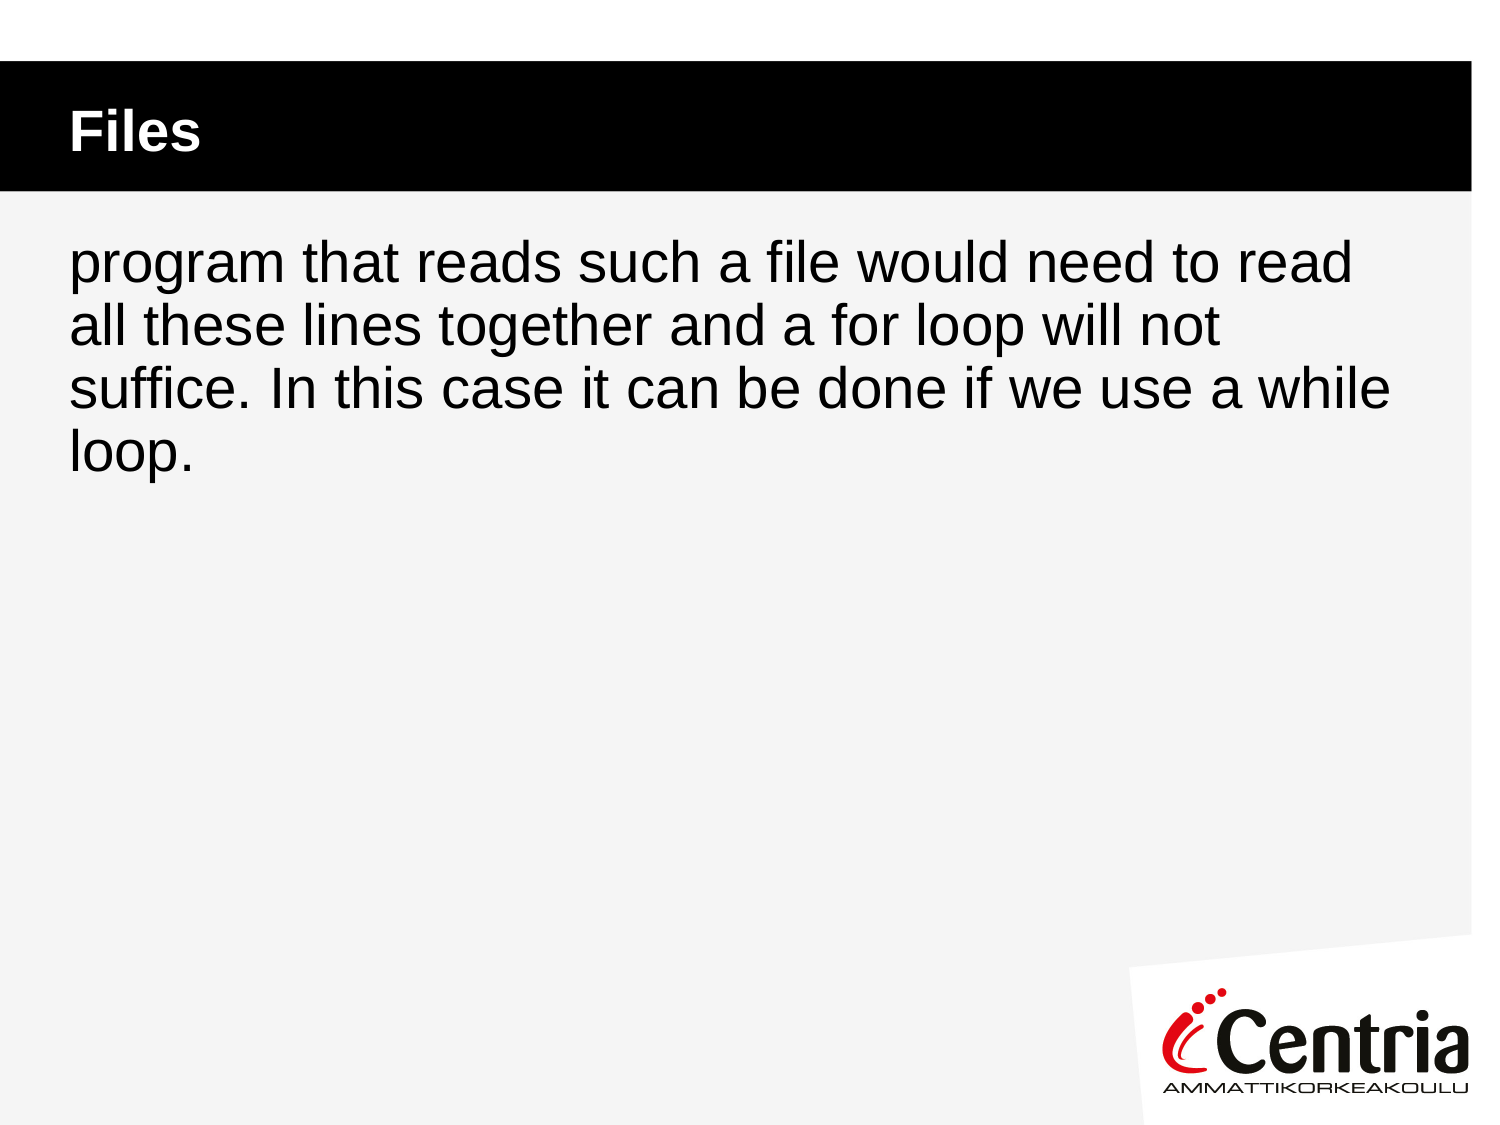

Files
program that reads such a file would need to read all these lines together and a for loop will not suffice. In this case it can be done if we use a while loop.